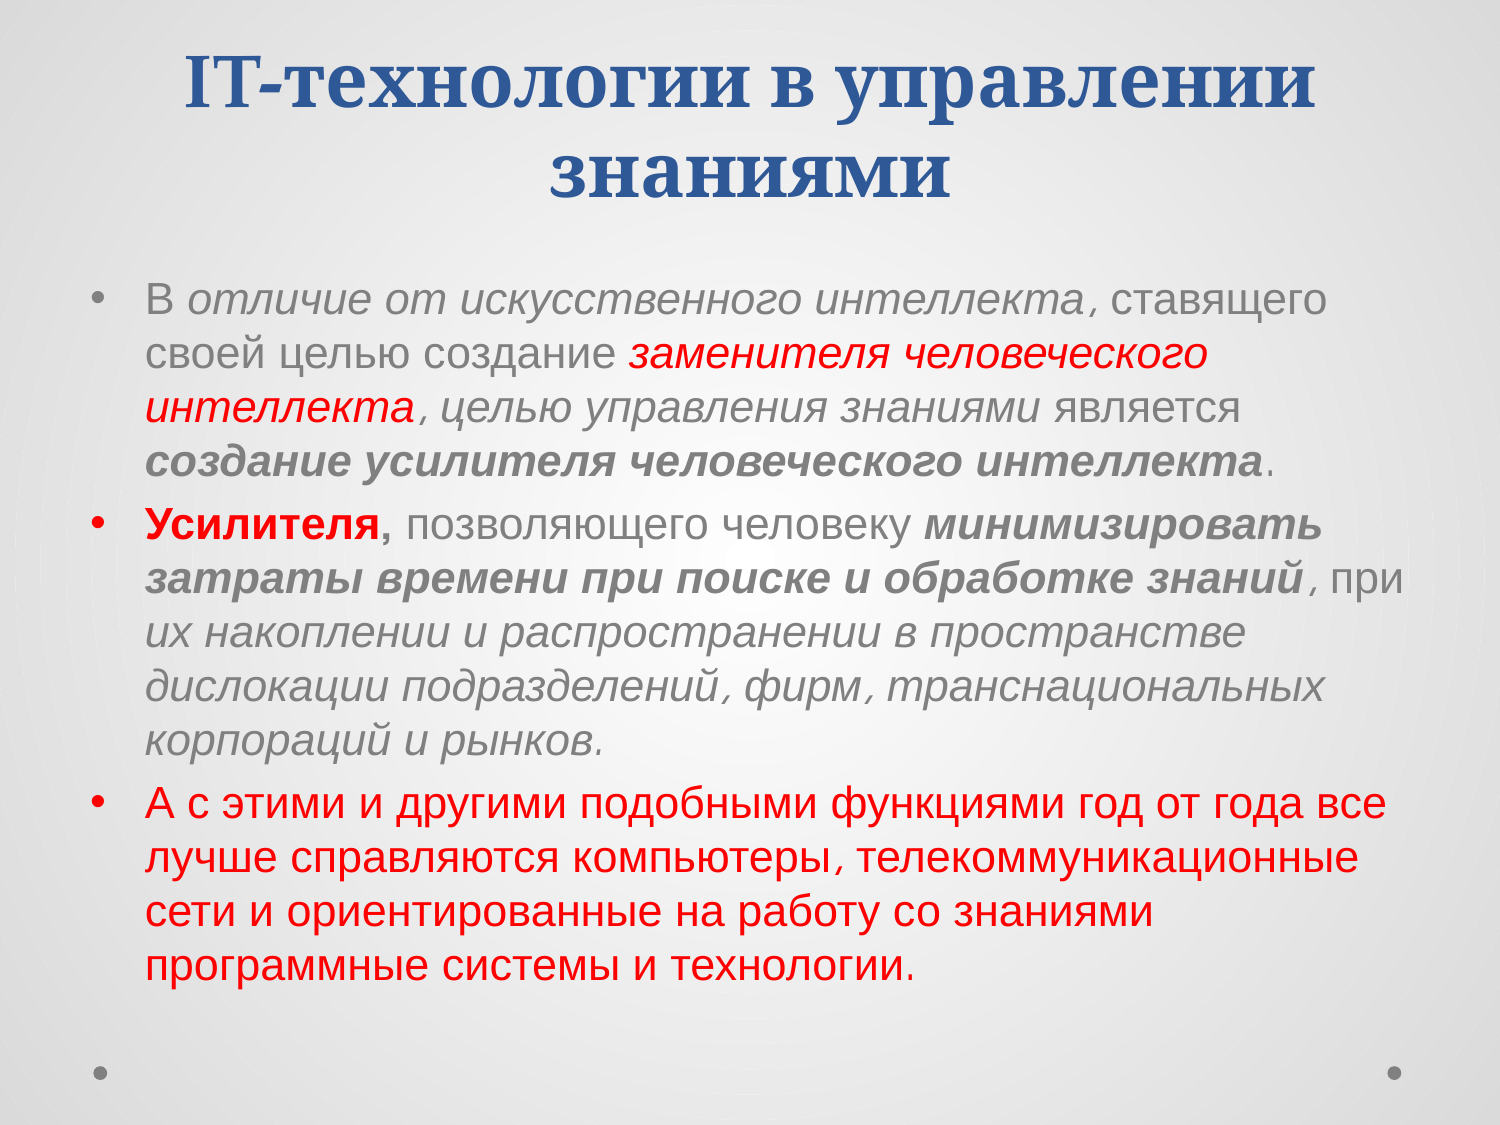

# IT-технологии в управлении знаниями
В отличие от искусственного интеллекта, ставящего своей целью создание заменителя человеческого интеллекта, целью управления знаниями является создание усилителя человеческого интеллекта.
Усилителя, позволяющего человеку минимизировать затраты времени при поиске и обработке знаний, при их накоплении и распространении в пространстве дислокации подразделений, фирм, транснациональных корпораций и рынков.
А с этими и другими подобными функциями год от года все лучше справляются компьютеры, телекоммуникационные сети и ориентированные на работу со знаниями программные системы и технологии.